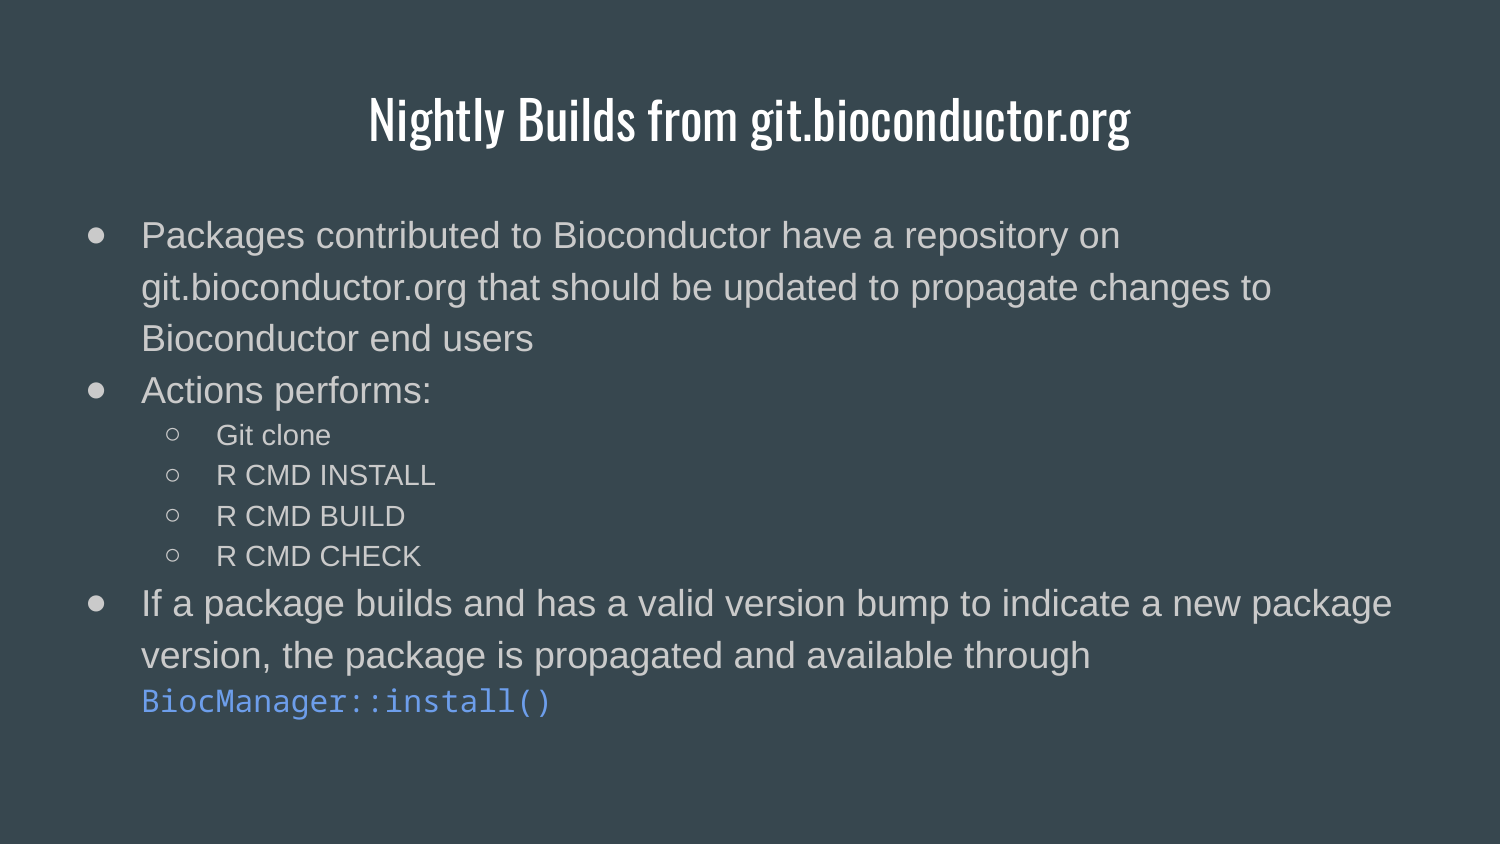

# Nightly Builds from git.bioconductor.org
Packages contributed to Bioconductor have a repository on git.bioconductor.org that should be updated to propagate changes to Bioconductor end users
Actions performs:
Git clone
R CMD INSTALL
R CMD BUILD
R CMD CHECK
If a package builds and has a valid version bump to indicate a new package version, the package is propagated and available through BiocManager::install()